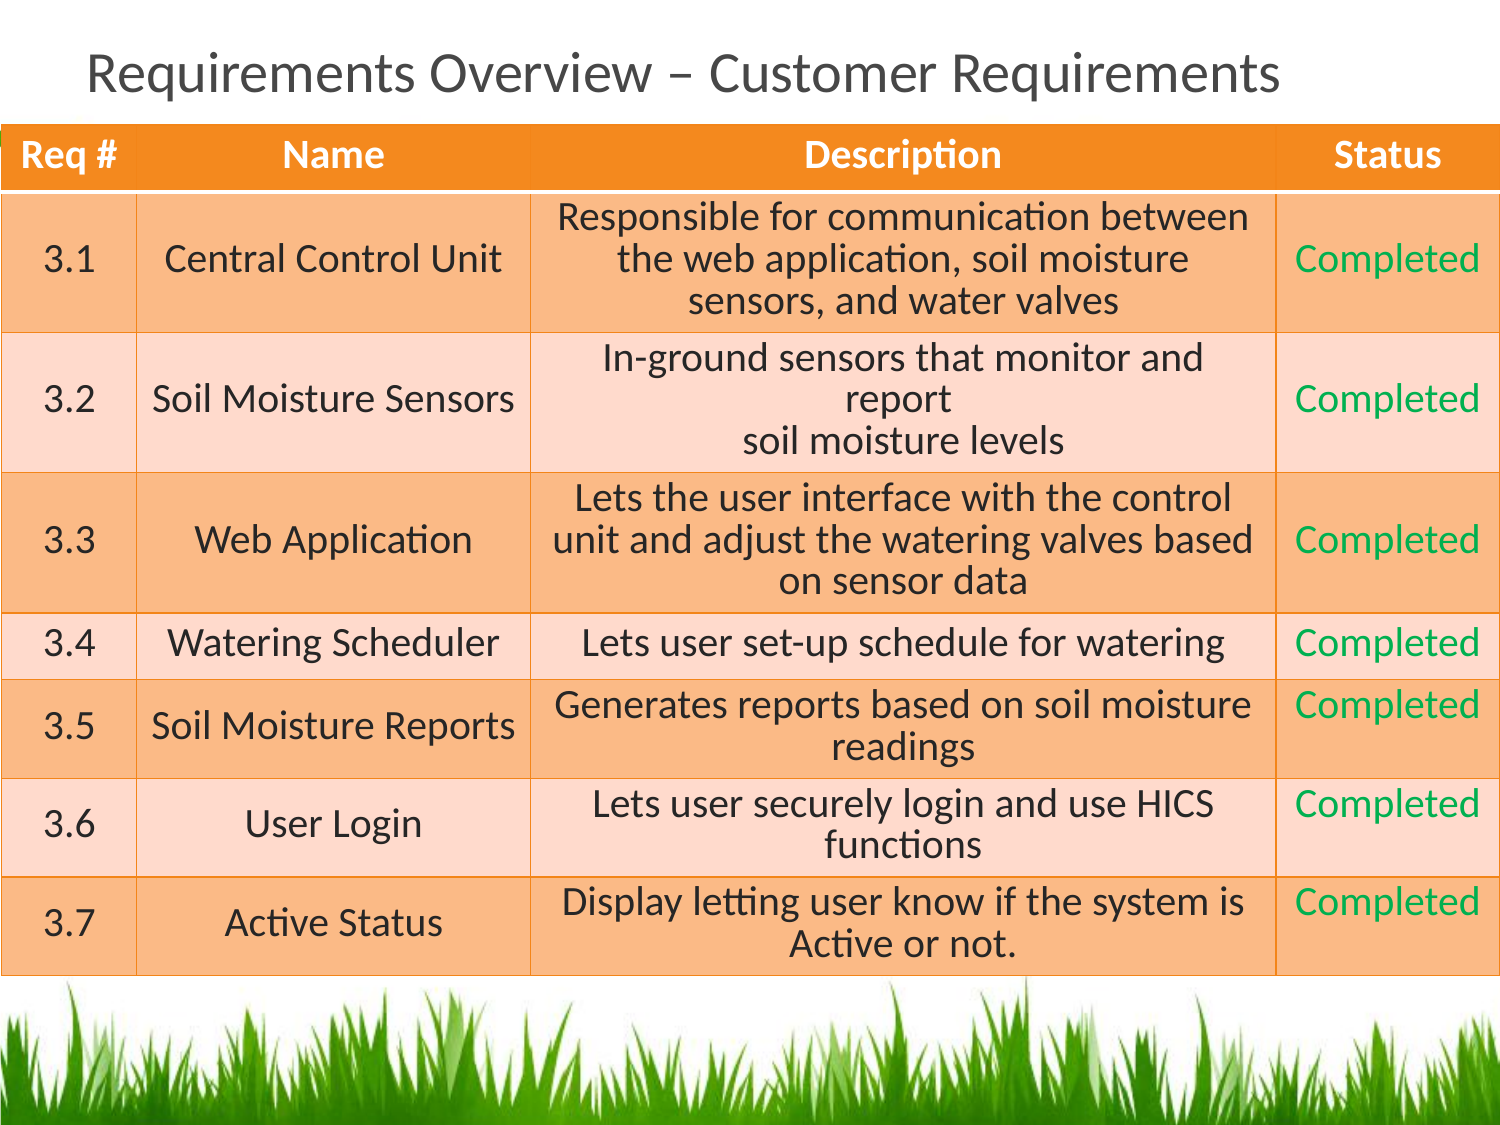

# Requirements Overview – Customer Requirements
| Req # | Name | Description | Status |
| --- | --- | --- | --- |
| 3.1 | Central Control Unit | Responsible for communication between the web application, soil moisture sensors, and water valves | Completed |
| 3.2 | Soil Moisture Sensors | In-ground sensors that monitor and report soil moisture levels | Completed |
| 3.3 | Web Application | Lets the user interface with the control unit and adjust the watering valves based on sensor data | Completed |
| 3.4 | Watering Scheduler | Lets user set-up schedule for watering | Completed |
| 3.5 | Soil Moisture Reports | Generates reports based on soil moisture readings | Completed |
| 3.6 | User Login | Lets user securely login and use HICS functions | Completed |
| 3.7 | Active Status | Display letting user know if the system is Active or not. | Completed |